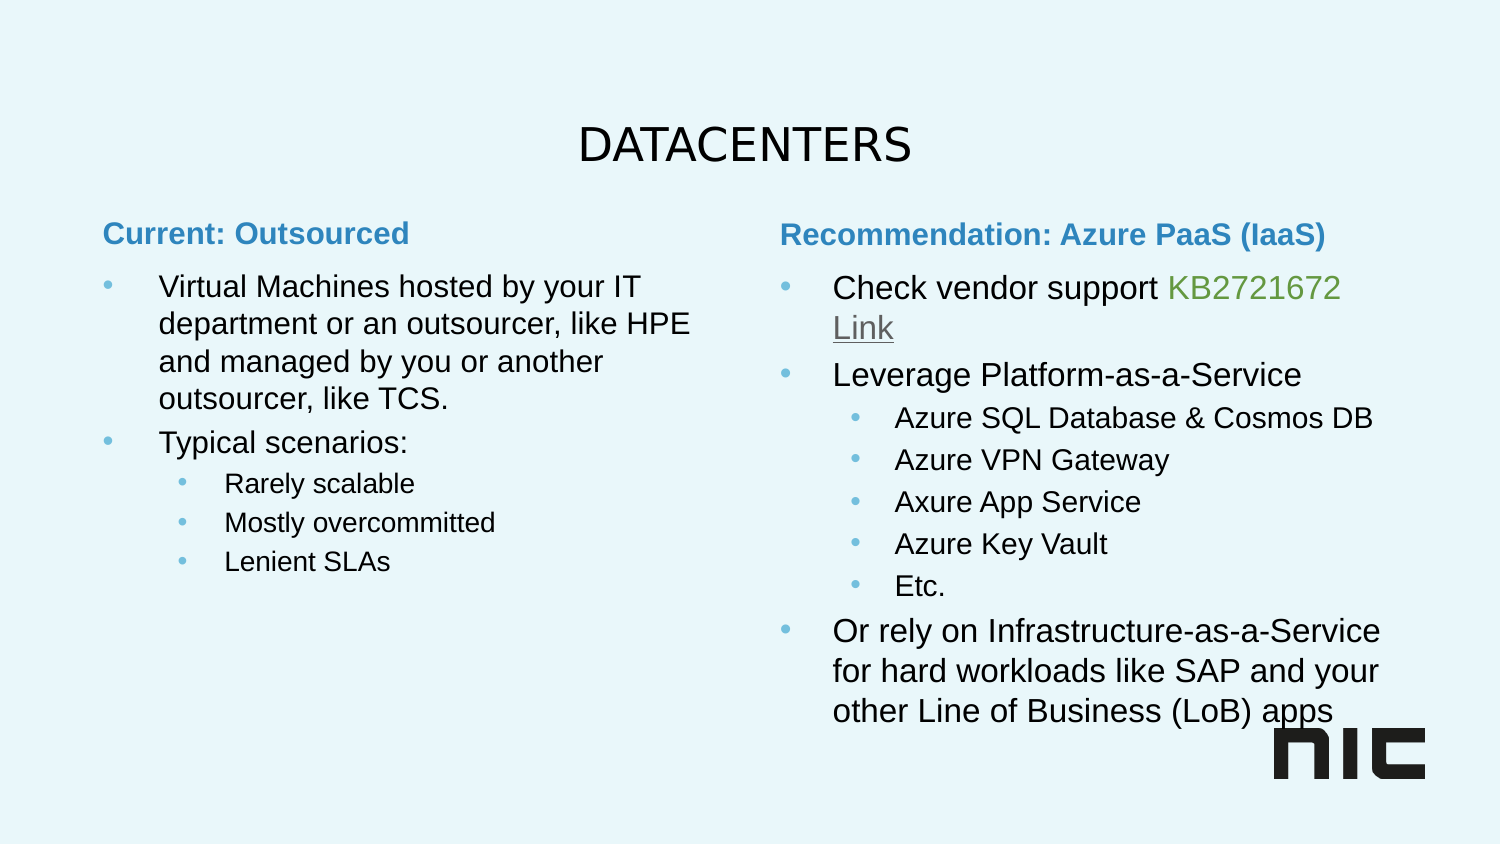

# Datacenters
Recommendation: Azure PaaS (IaaS)
Current: Outsourced
Check vendor support KB2721672  Link
Leverage Platform-as-a-Service
Azure SQL Database & Cosmos DB
Azure VPN Gateway
Axure App Service
Azure Key Vault
Etc.
Or rely on Infrastructure-as-a-Service for hard workloads like SAP and your other Line of Business (LoB) apps

Virtual Machines hosted by your IT department or an outsourcer, like HPE and managed by you or another outsourcer, like TCS.
Typical scenarios:
Rarely scalable
Mostly overcommitted
Lenient SLAs